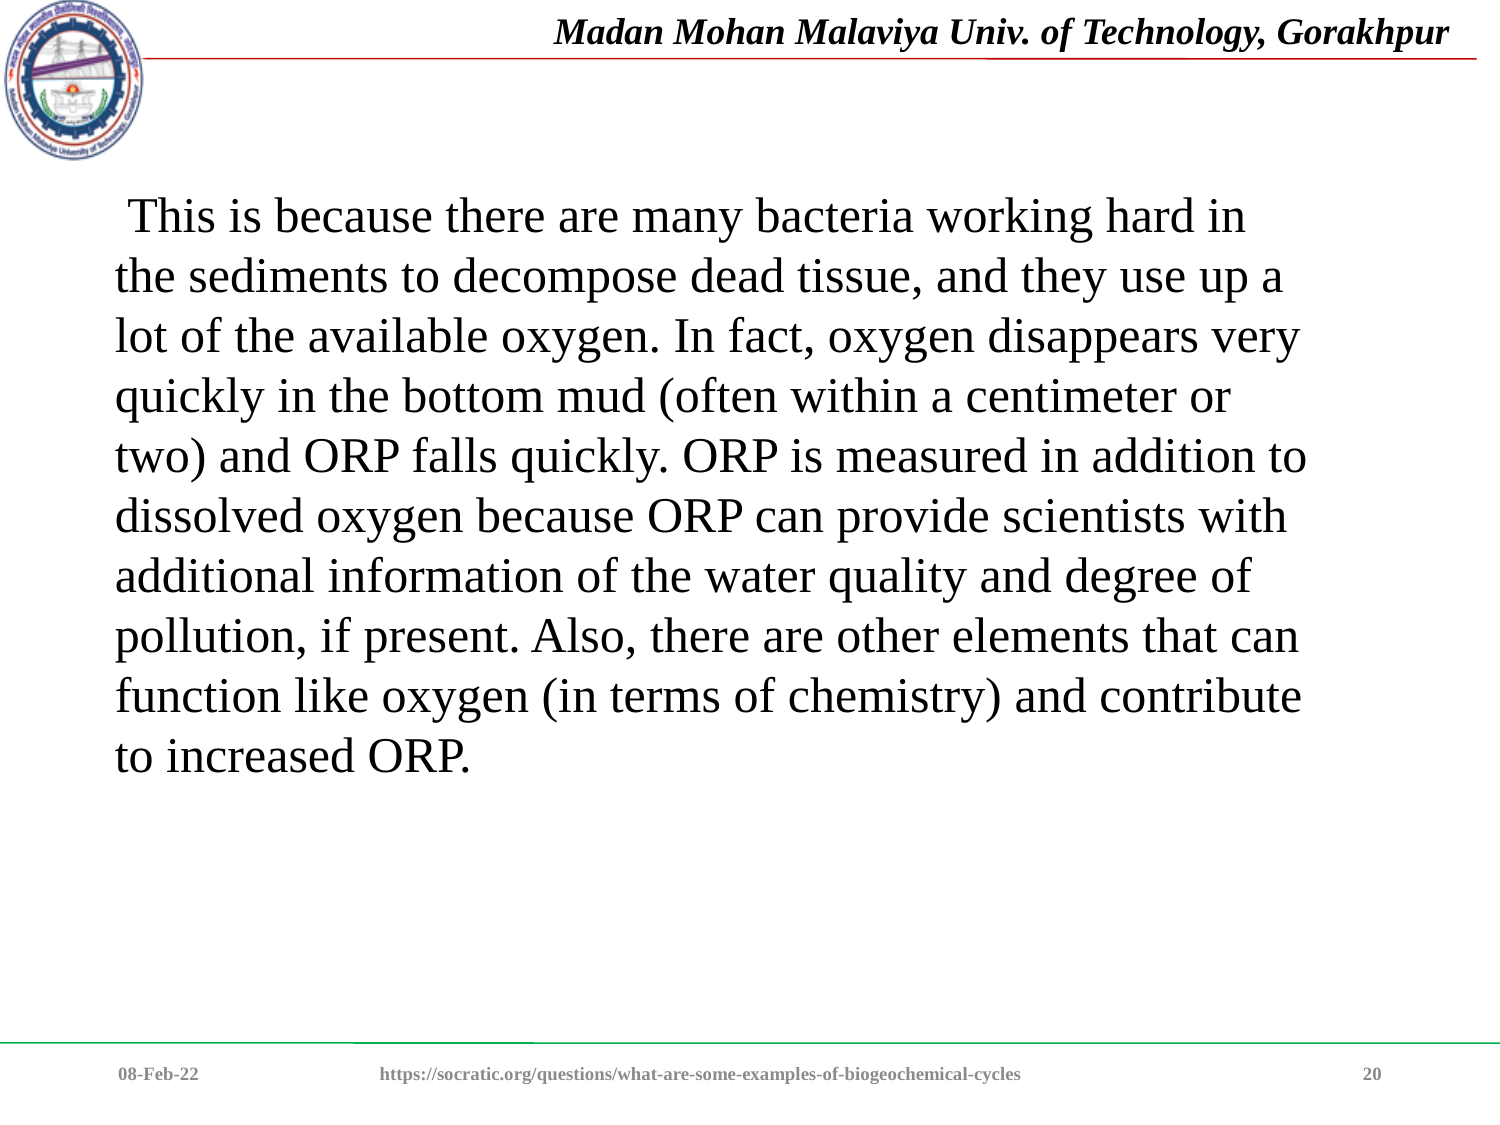

This is because there are many bacteria working hard in the sediments to decompose dead tissue, and they use up a lot of the available oxygen. In fact, oxygen disappears very quickly in the bottom mud (often within a centimeter or two) and ORP falls quickly. ORP is measured in addition to dissolved oxygen because ORP can provide scientists with additional information of the water quality and degree of pollution, if present. Also, there are other elements that can function like oxygen (in terms of chemistry) and contribute to increased ORP.
08-Feb-22
https://socratic.org/questions/what-are-some-examples-of-biogeochemical-cycles
20